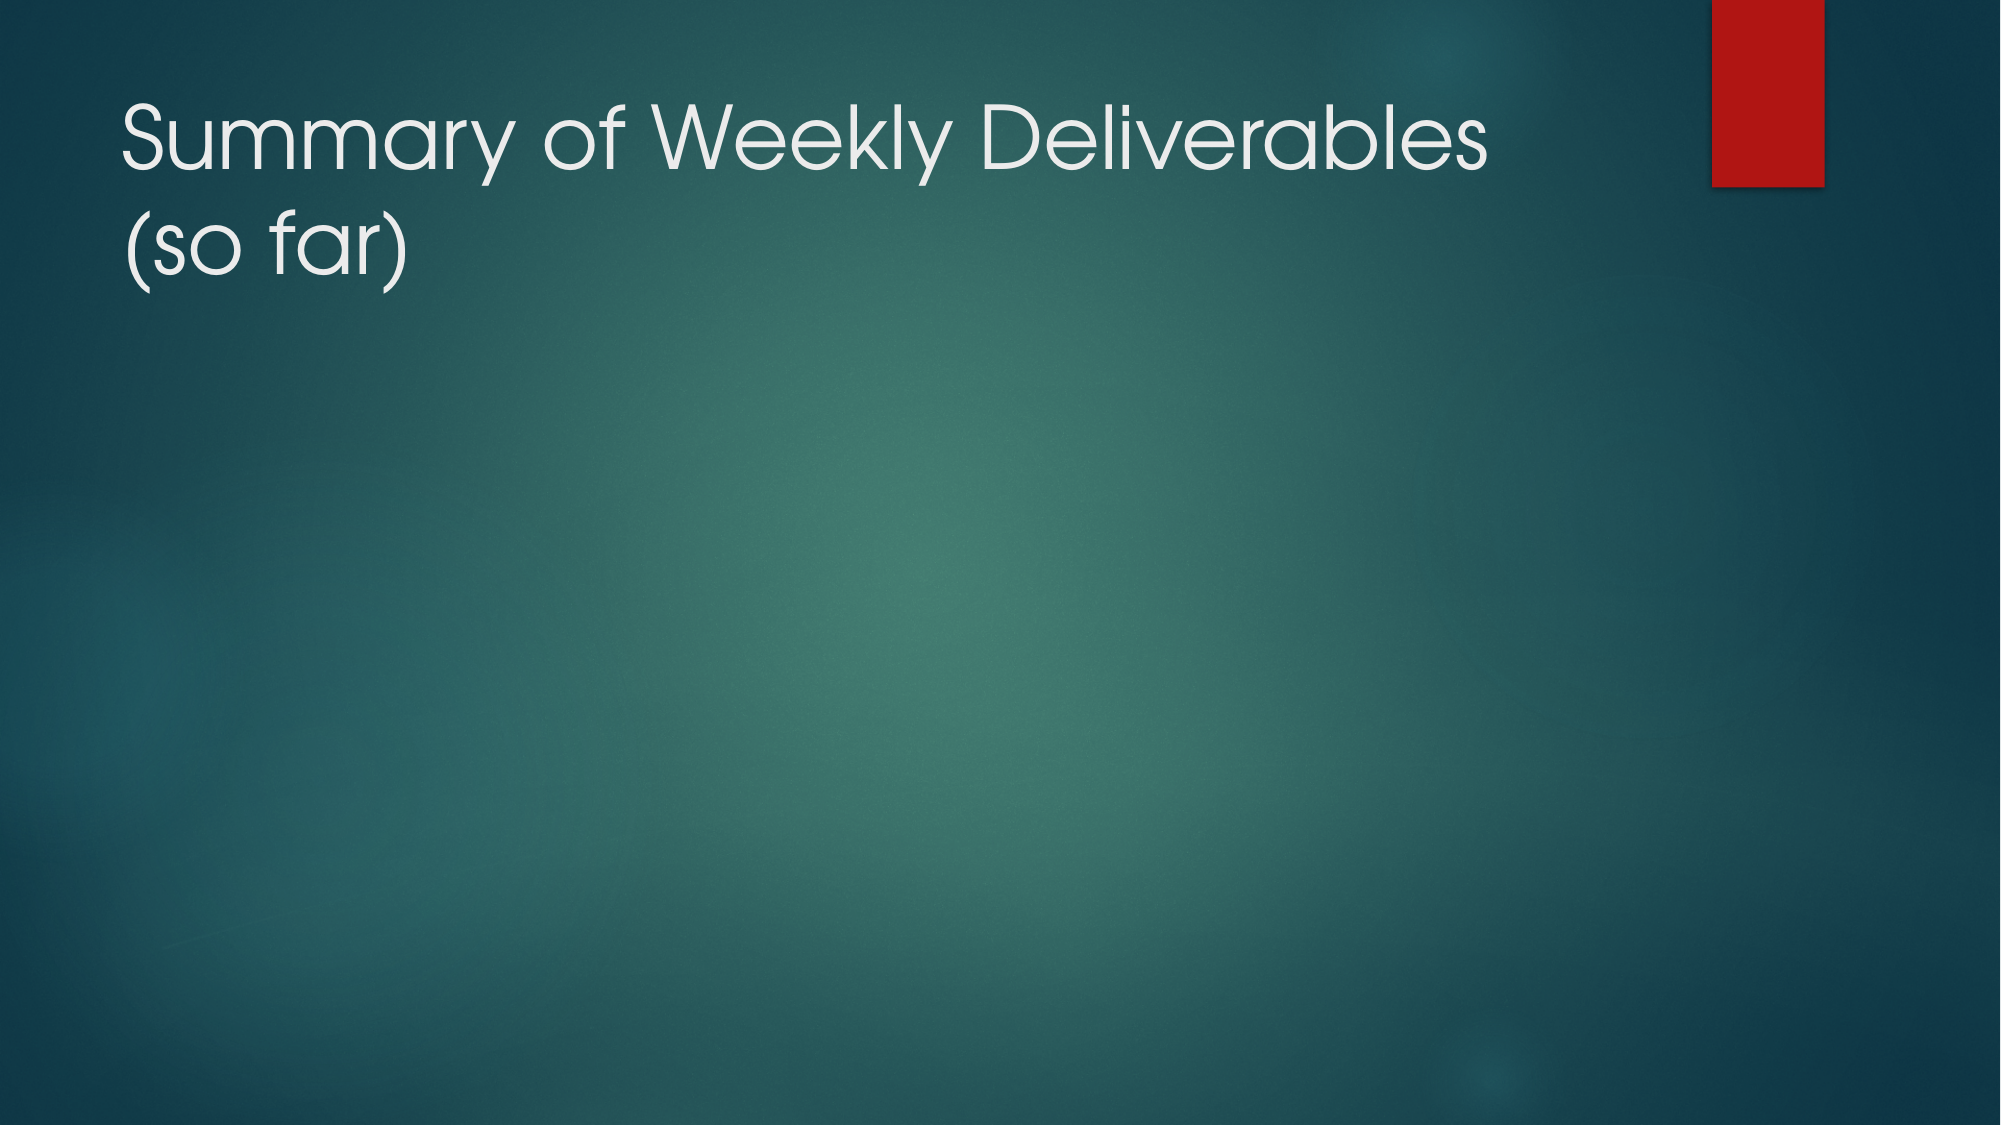

# Summary of Weekly Deliverables (so far)